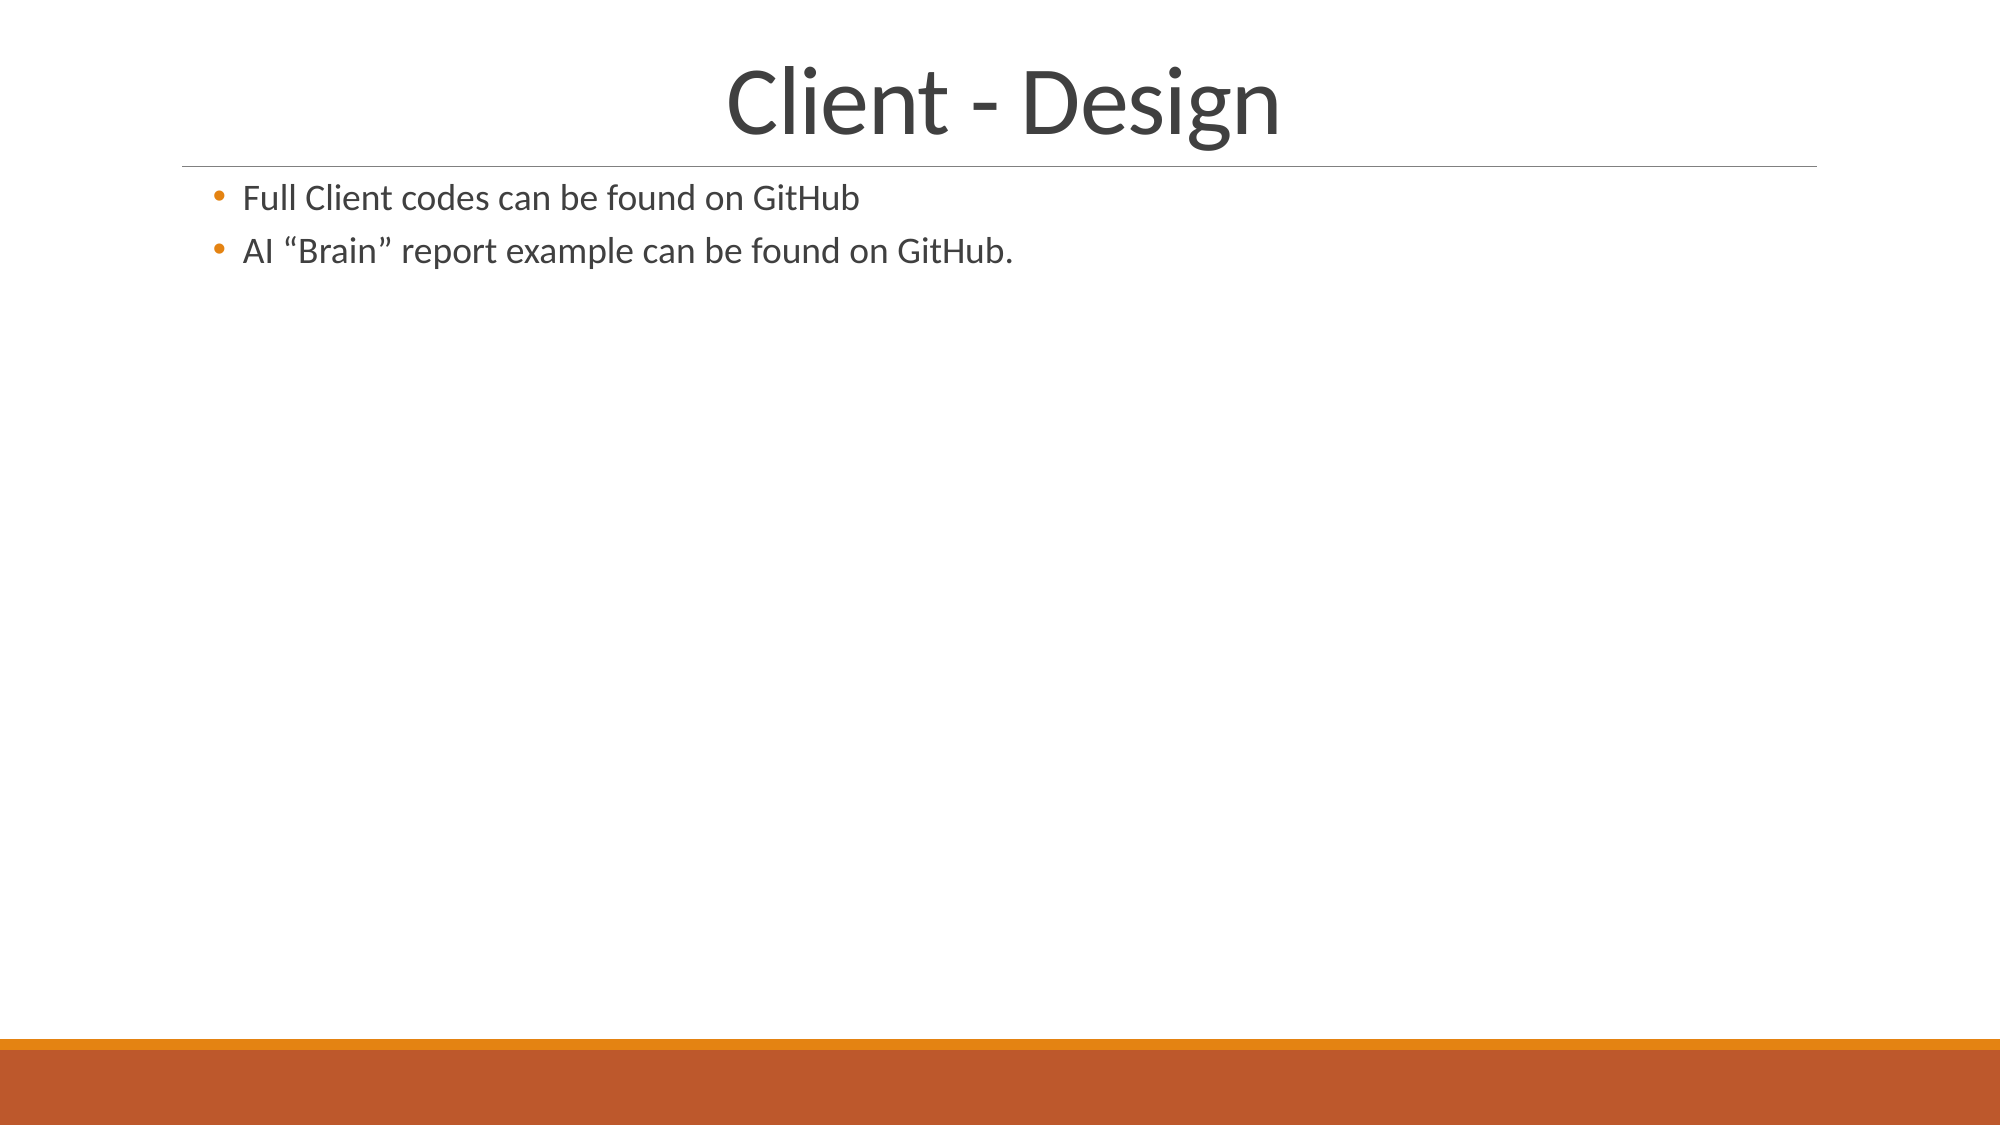

# Client - Design
Full Client codes can be found on GitHub
AI “Brain” report example can be found on GitHub.